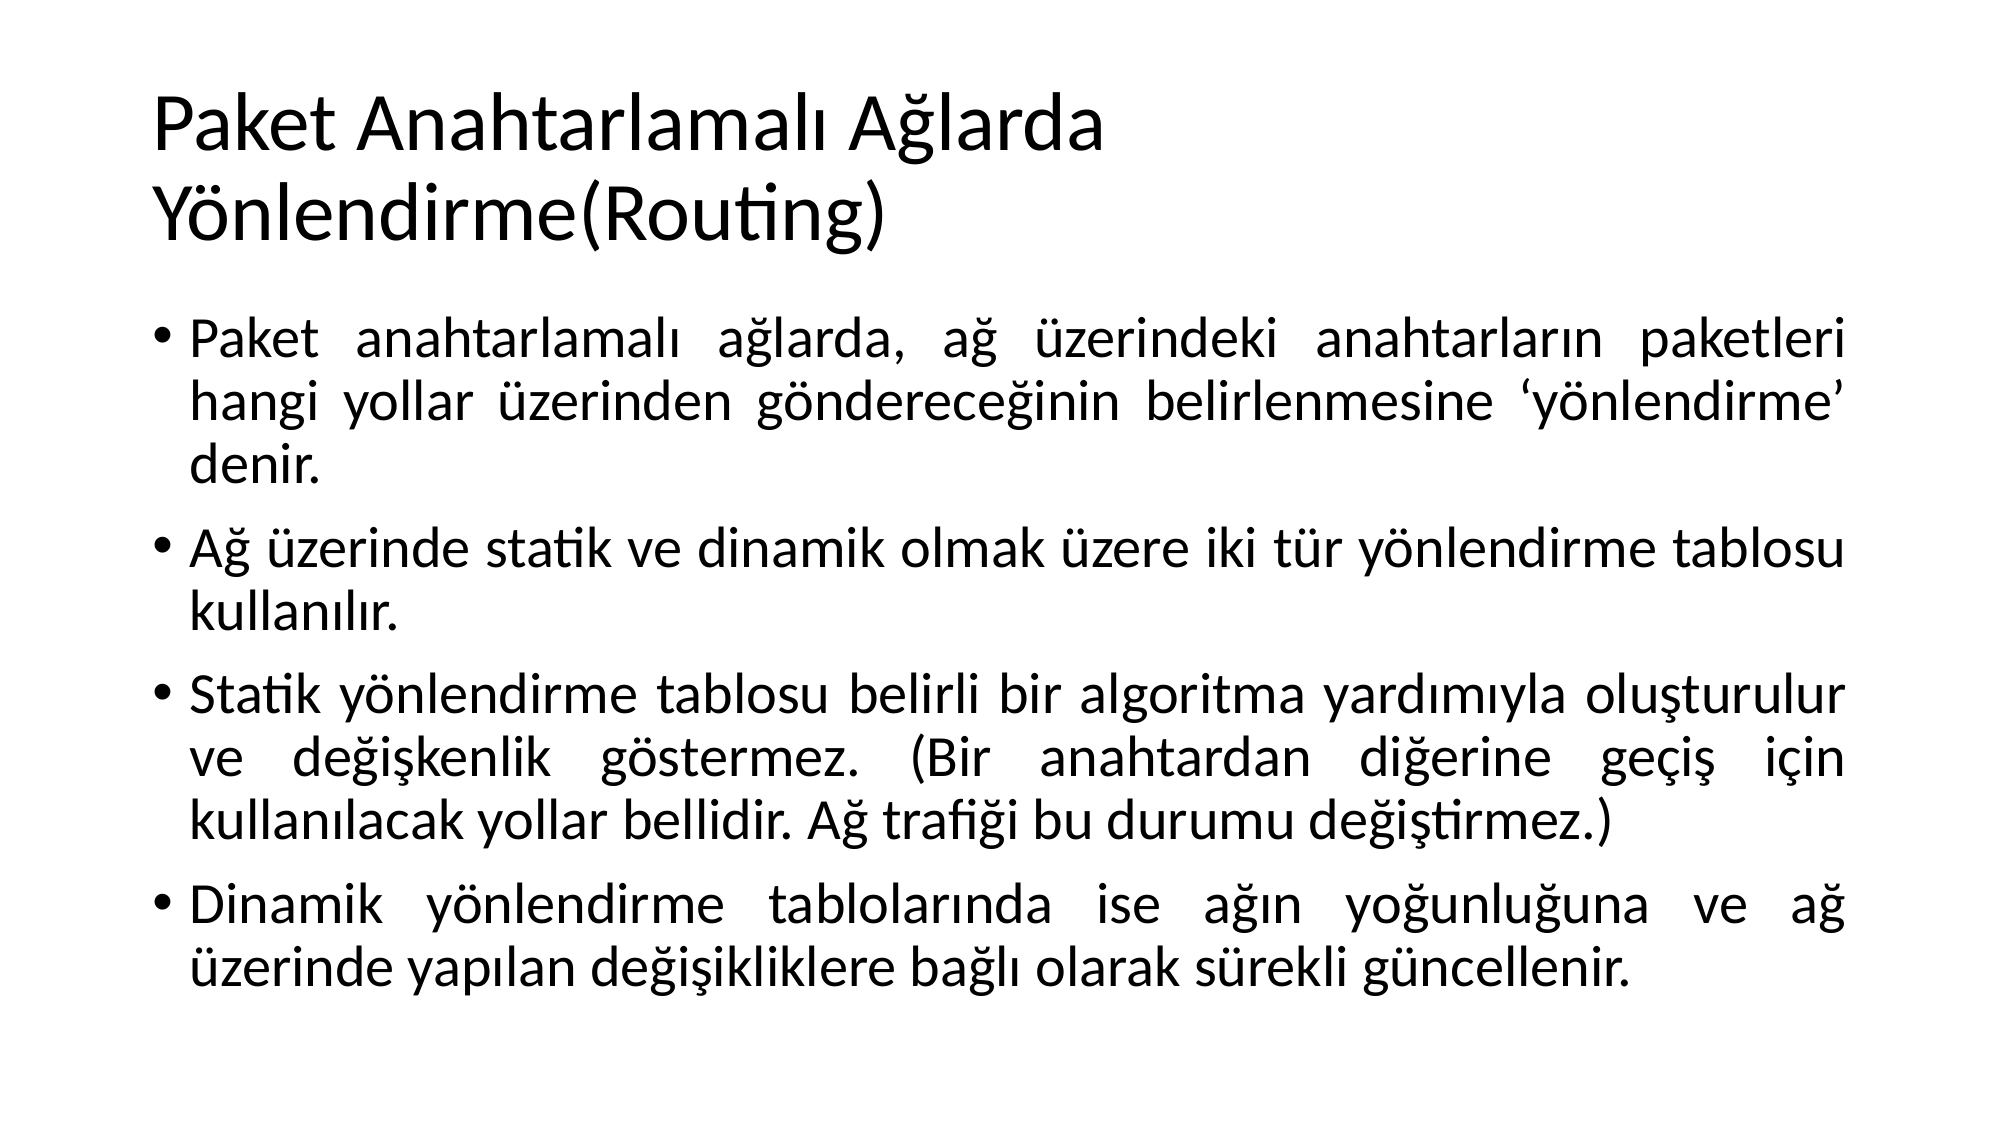

# Paket Anahtarlamalı Ağlarda Yönlendirme(Routing)
Paket anahtarlamalı ağlarda, ağ üzerindeki anahtarların paketleri hangi yollar üzerinden göndereceğinin belirlenmesine ‘yönlendirme’ denir.
Ağ üzerinde statik ve dinamik olmak üzere iki tür yönlendirme tablosu kullanılır.
Statik yönlendirme tablosu belirli bir algoritma yardımıyla oluşturulur ve değişkenlik göstermez. (Bir anahtardan diğerine geçiş için kullanılacak yollar bellidir. Ağ trafiği bu durumu değiştirmez.)
Dinamik yönlendirme tablolarında ise ağın yoğunluğuna ve ağ üzerinde yapılan değişikliklere bağlı olarak sürekli güncellenir.